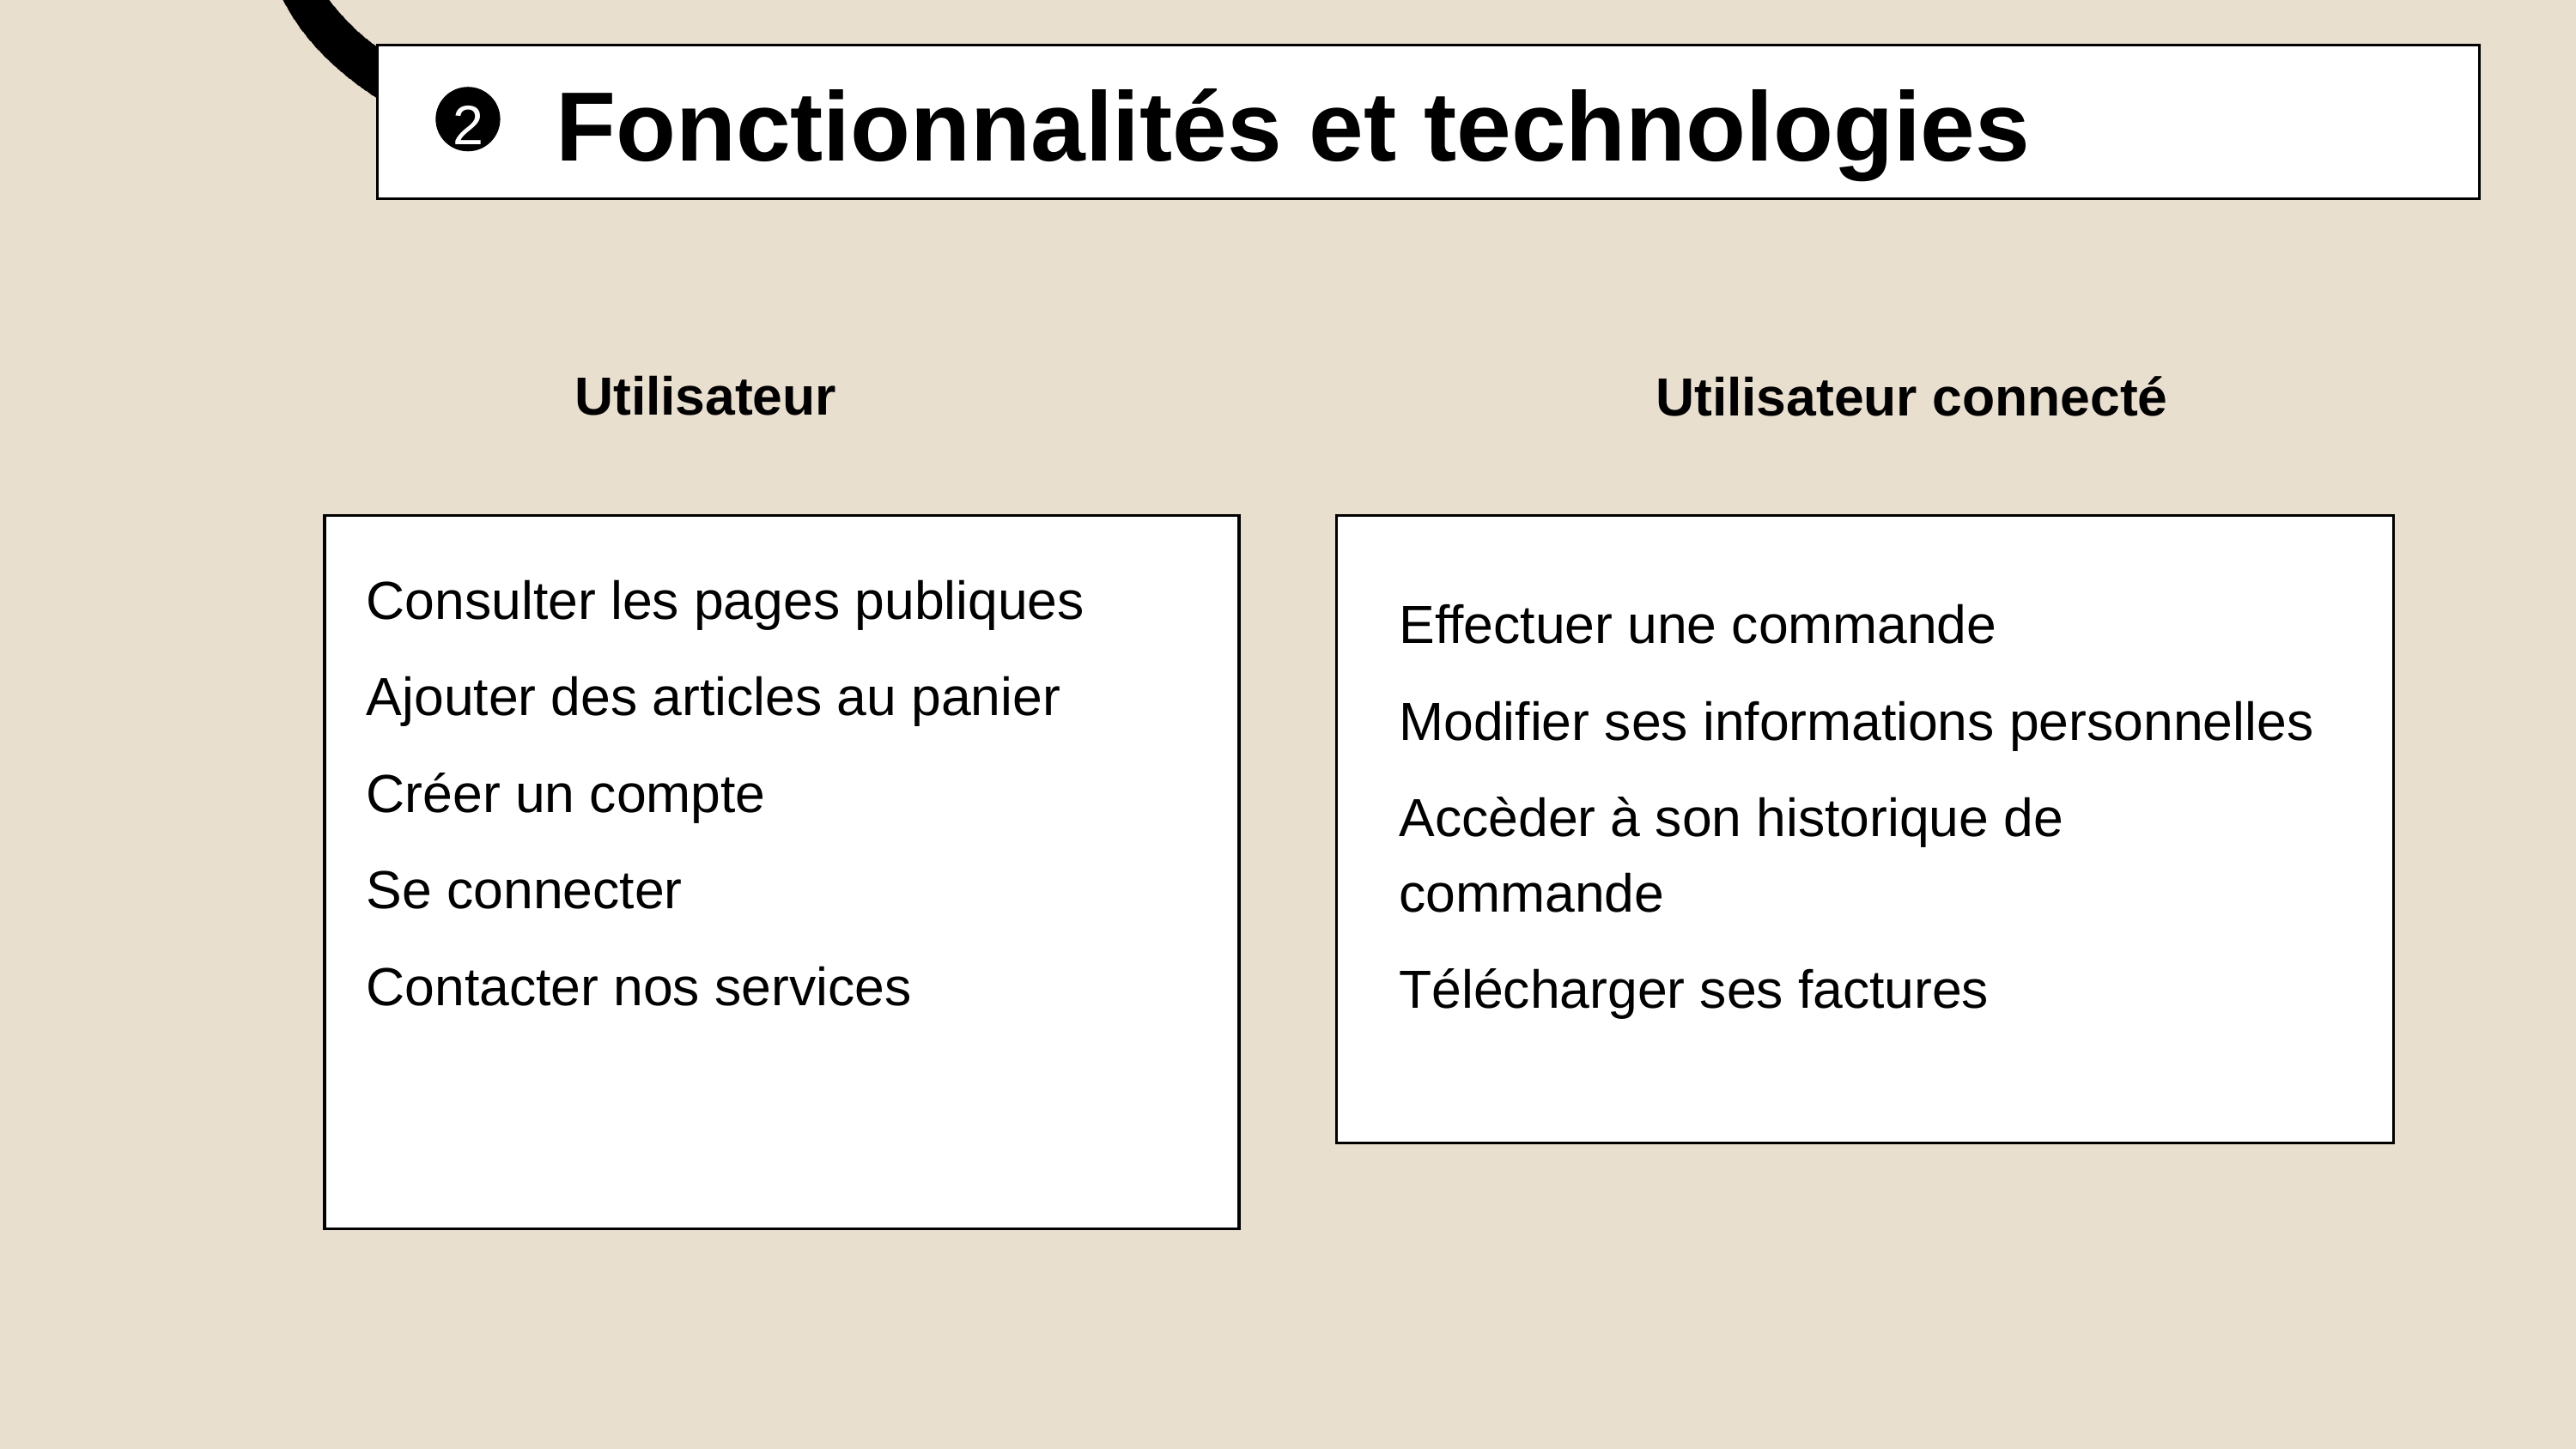

2
Fonctionnalités et technologies
Utilisateur
Utilisateur connecté

Consulter les pages publiques
Ajouter des articles au panier
Créer un compte
Se connecter
Contacter nos services
Effectuer une commande
Modifier ses informations personnelles
Accèder à son historique de commande
Télécharger ses factures